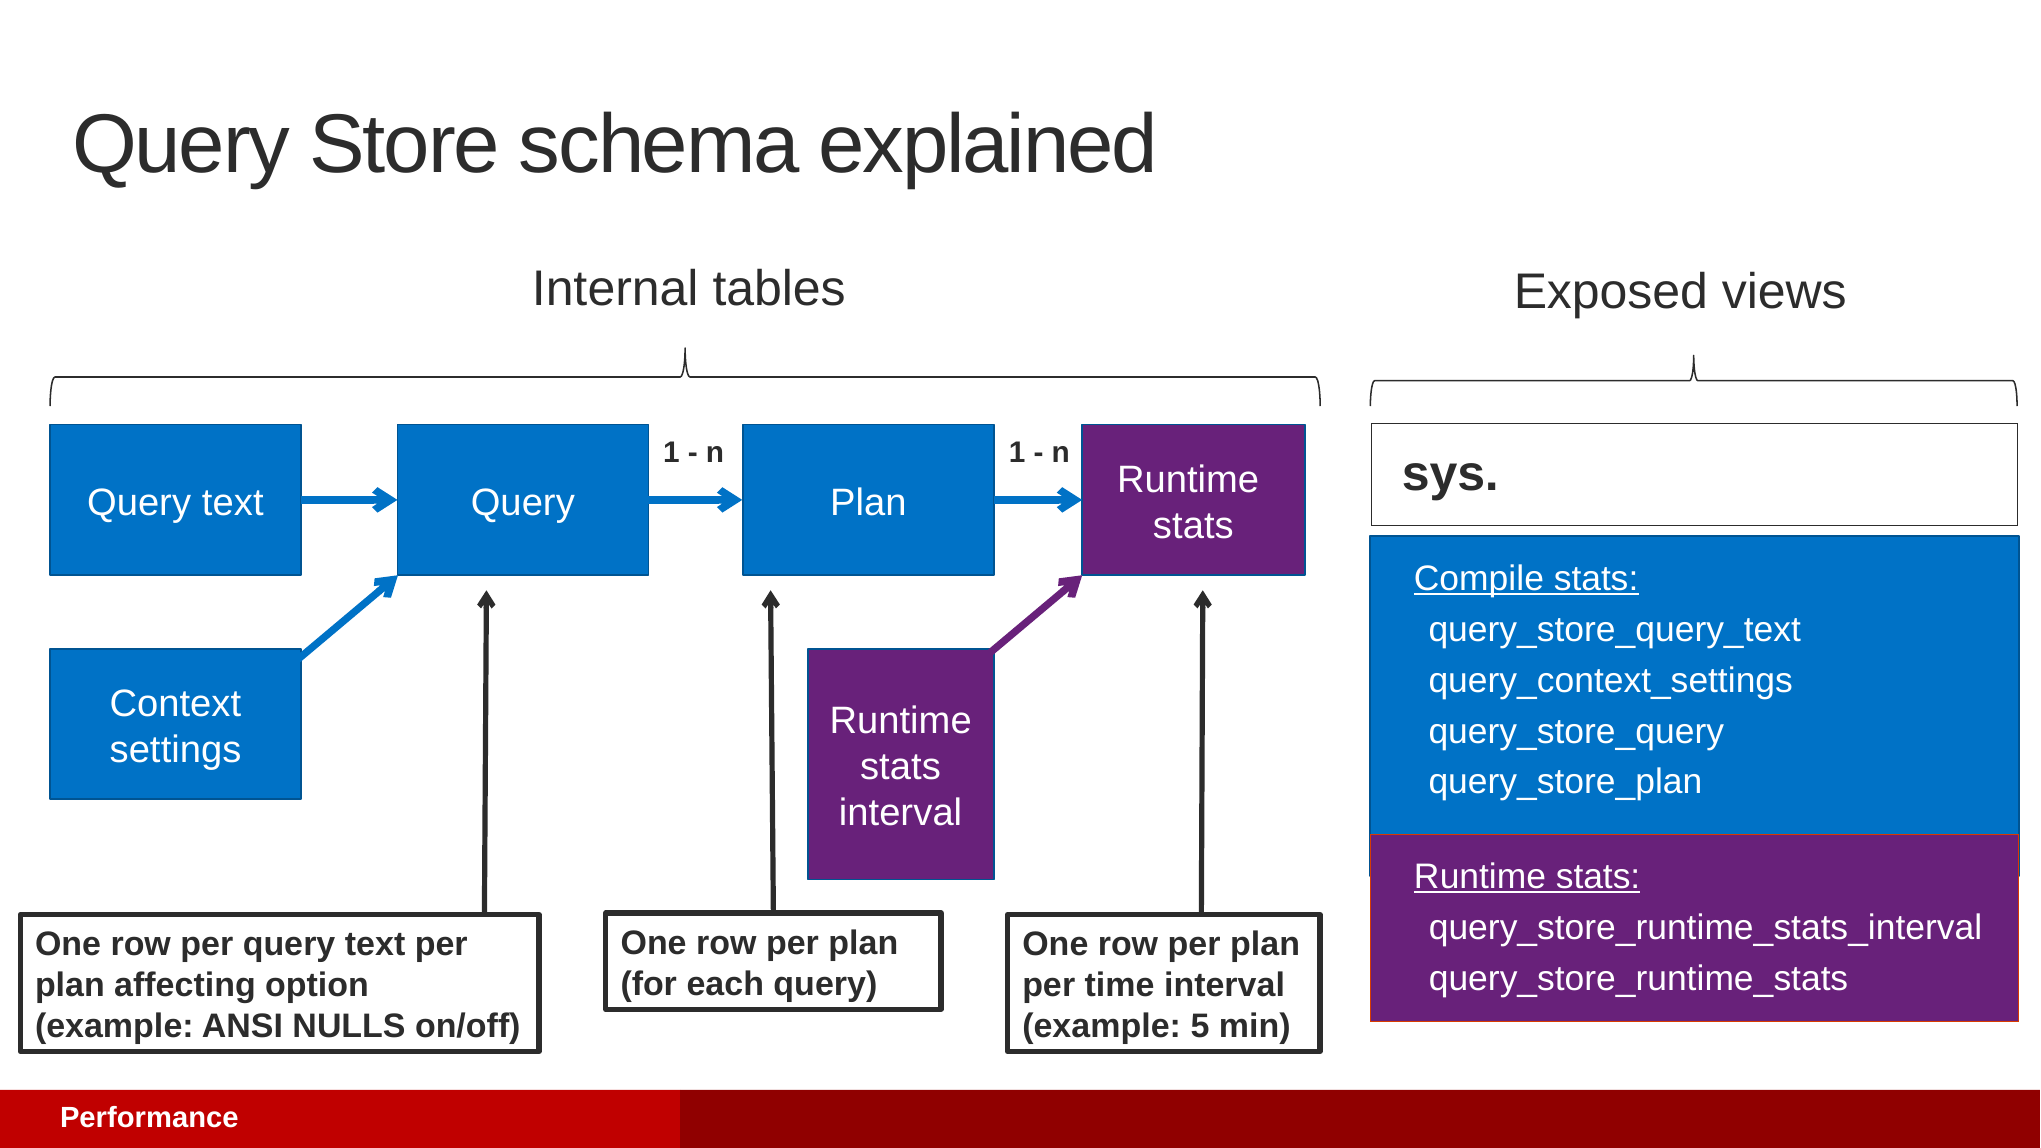

Query Store schema explained

Internal tables
Exposed views
sys.
Query text
Query
Plan
Runtime
stats
1 - n
1 - n
Compile stats:
query_store_query_text
query_context_settings
query_store_query
query_store_plan

Context
settings
Runtime stats interval
Runtime stats:
query_store_runtime_stats_interval
query_store_runtime_stats
One row per plan (for each query)
One row per query text per  plan affecting option
(example: ANSI NULLS on/off)
One row per plan per time interval (example: 5 min)
Performance